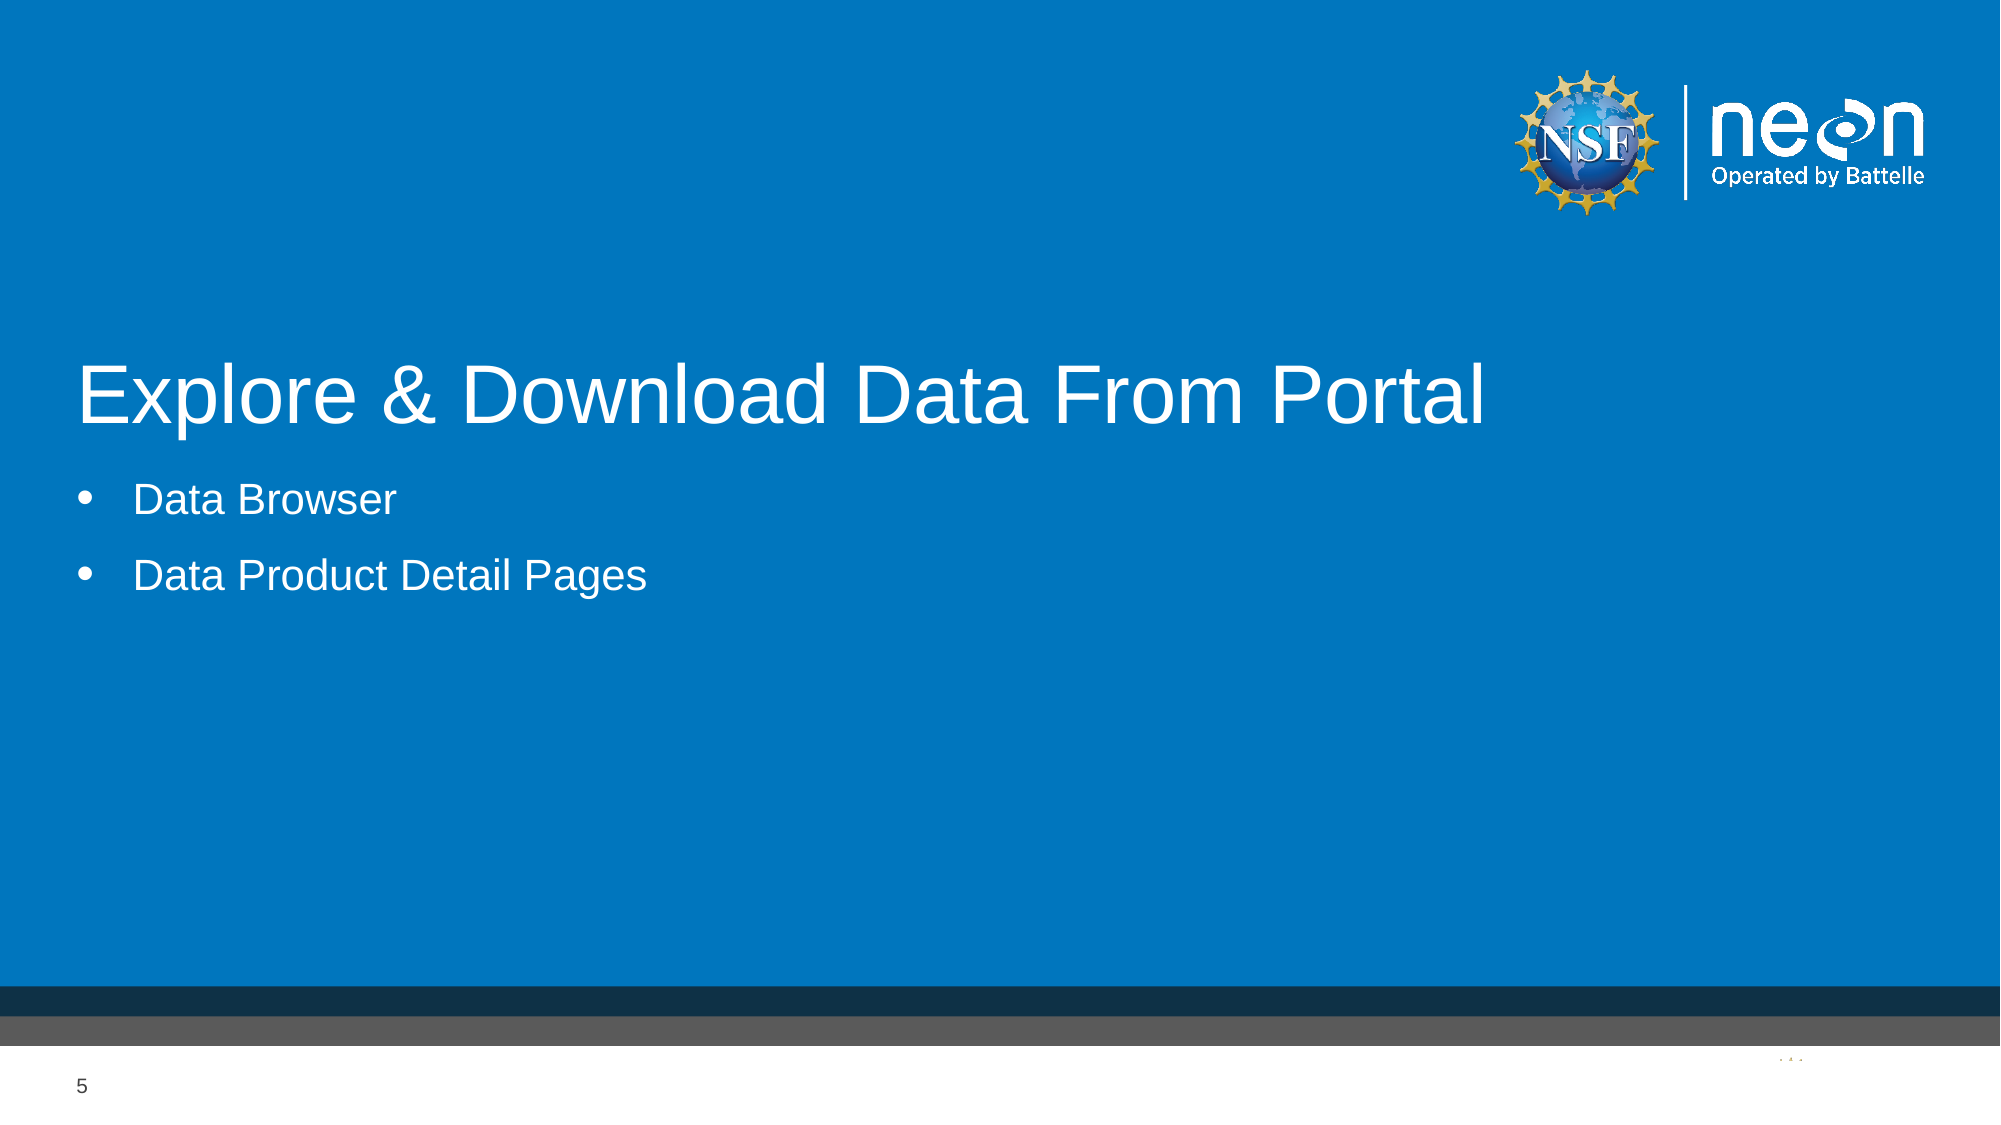

# Explore & Download Data From Portal
Data Browser
Data Product Detail Pages

5